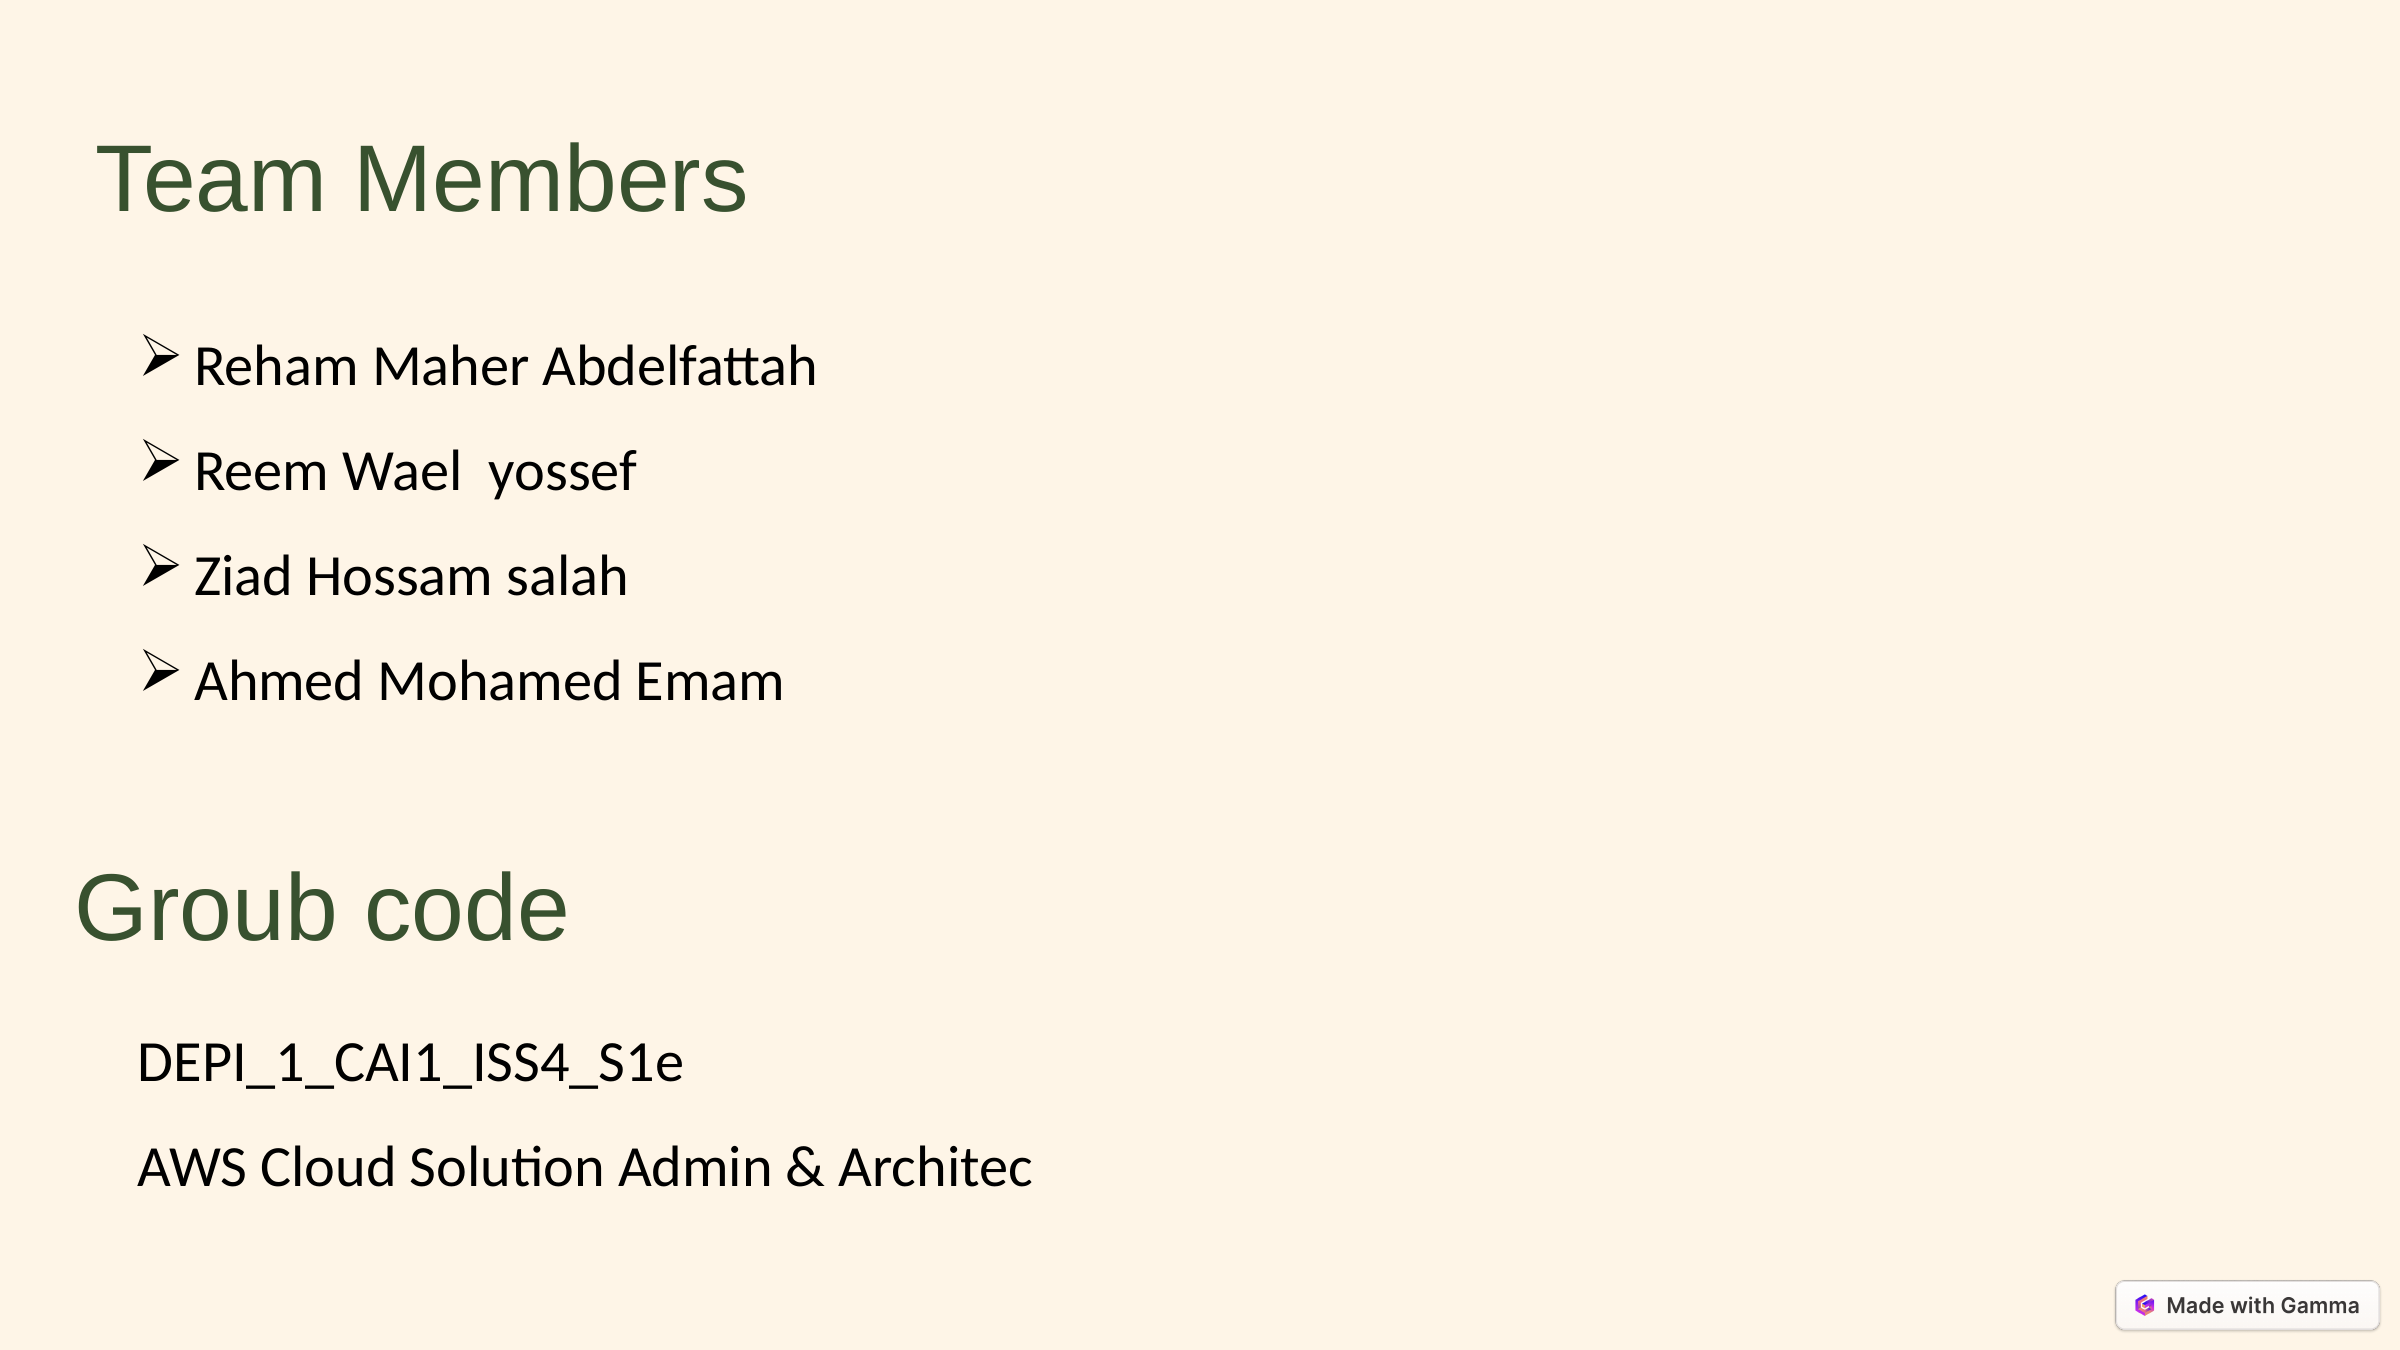

Team Members
Reham Maher Abdelfattah
Reem Wael  yossef
Ziad Hossam salah
Ahmed Mohamed Emam
Groub code
DEPI_1_CAI1_ISS4_S1e
AWS Cloud Solution Admin & Architec